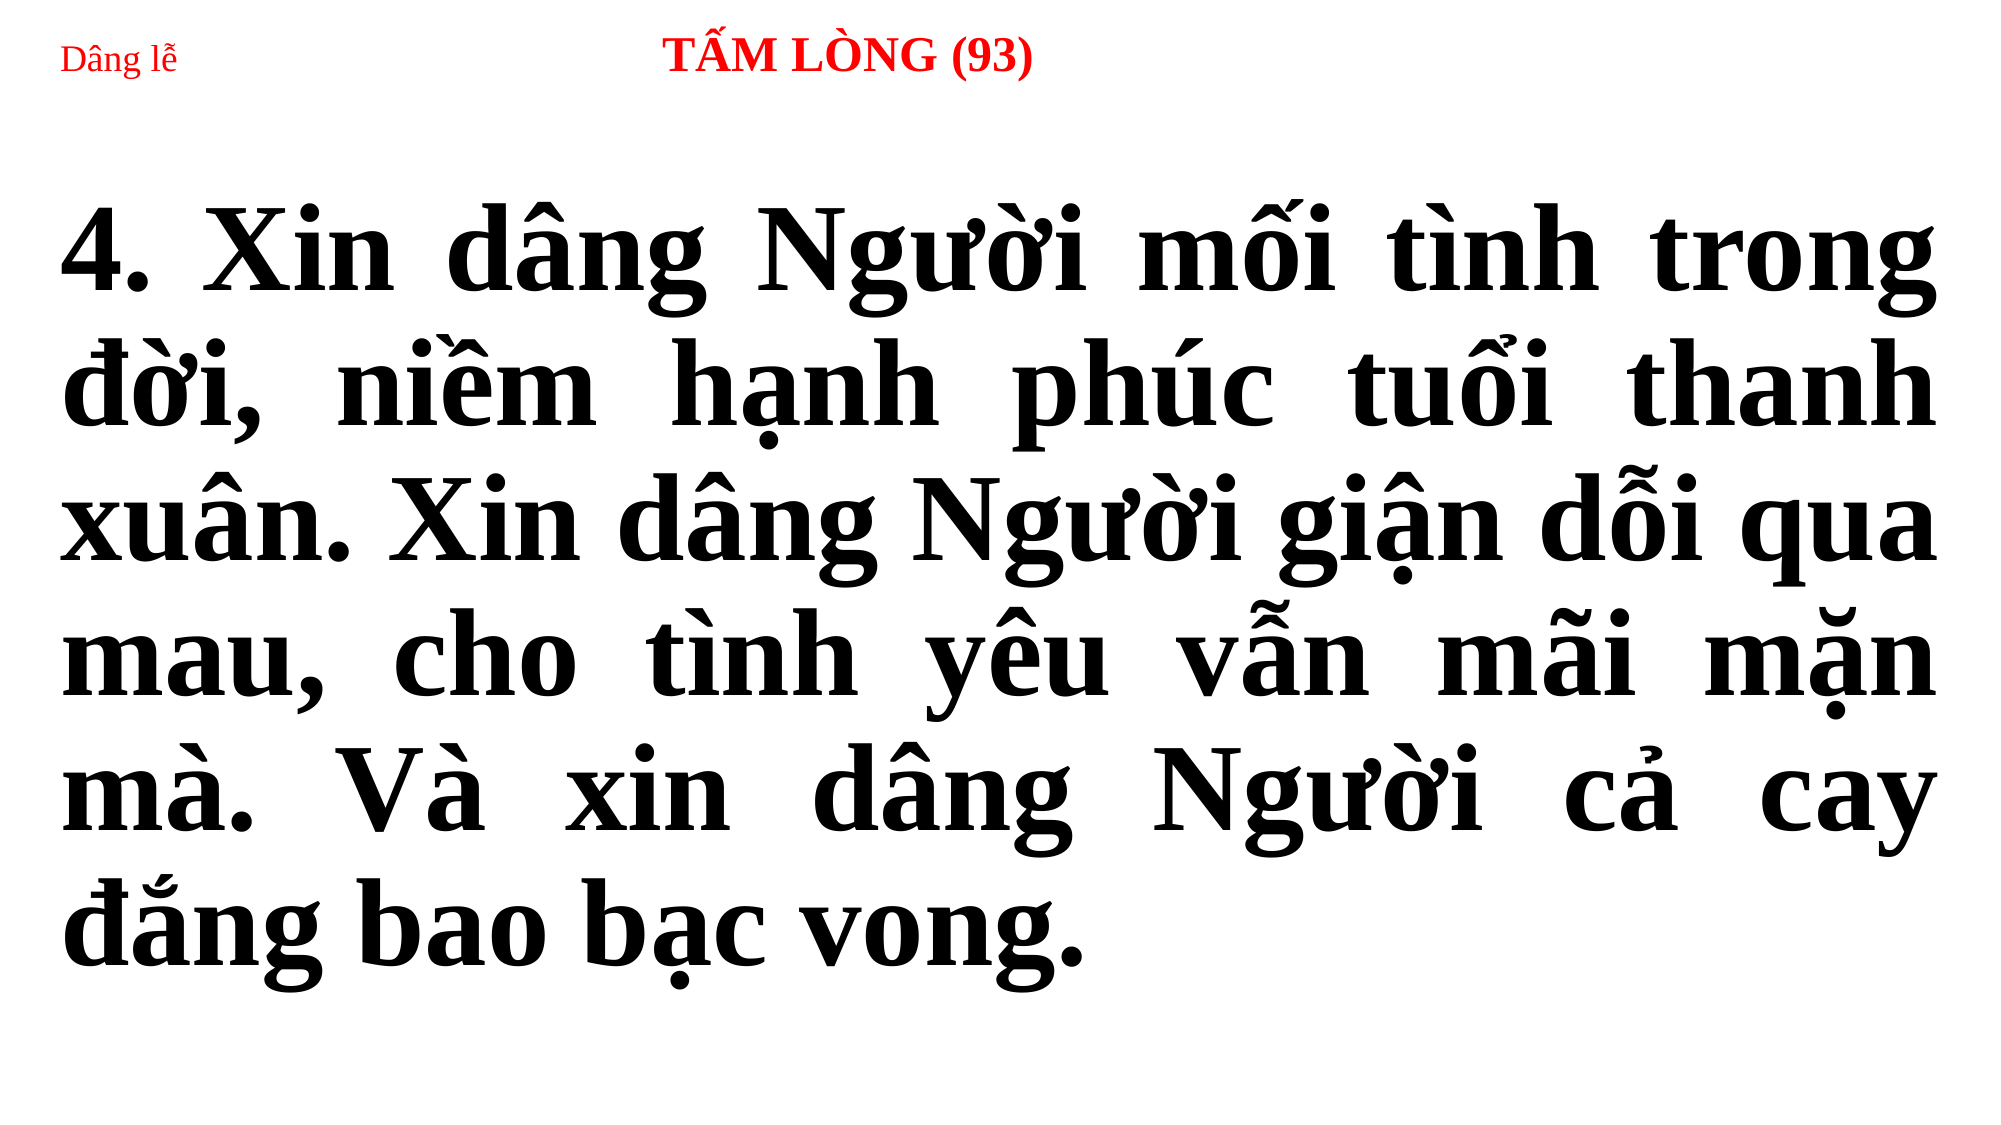

# Dâng lễ                                                   TẤM LÒNG (93)
4. Xin dâng Người mối tình trong đời, niềm hạnh phúc tuổi thanh xuân. Xin dâng Người giận dỗi qua mau, cho tình yêu vẫn mãi mặn mà. Và xin dâng Người cả cay đắng bao bạc vong.